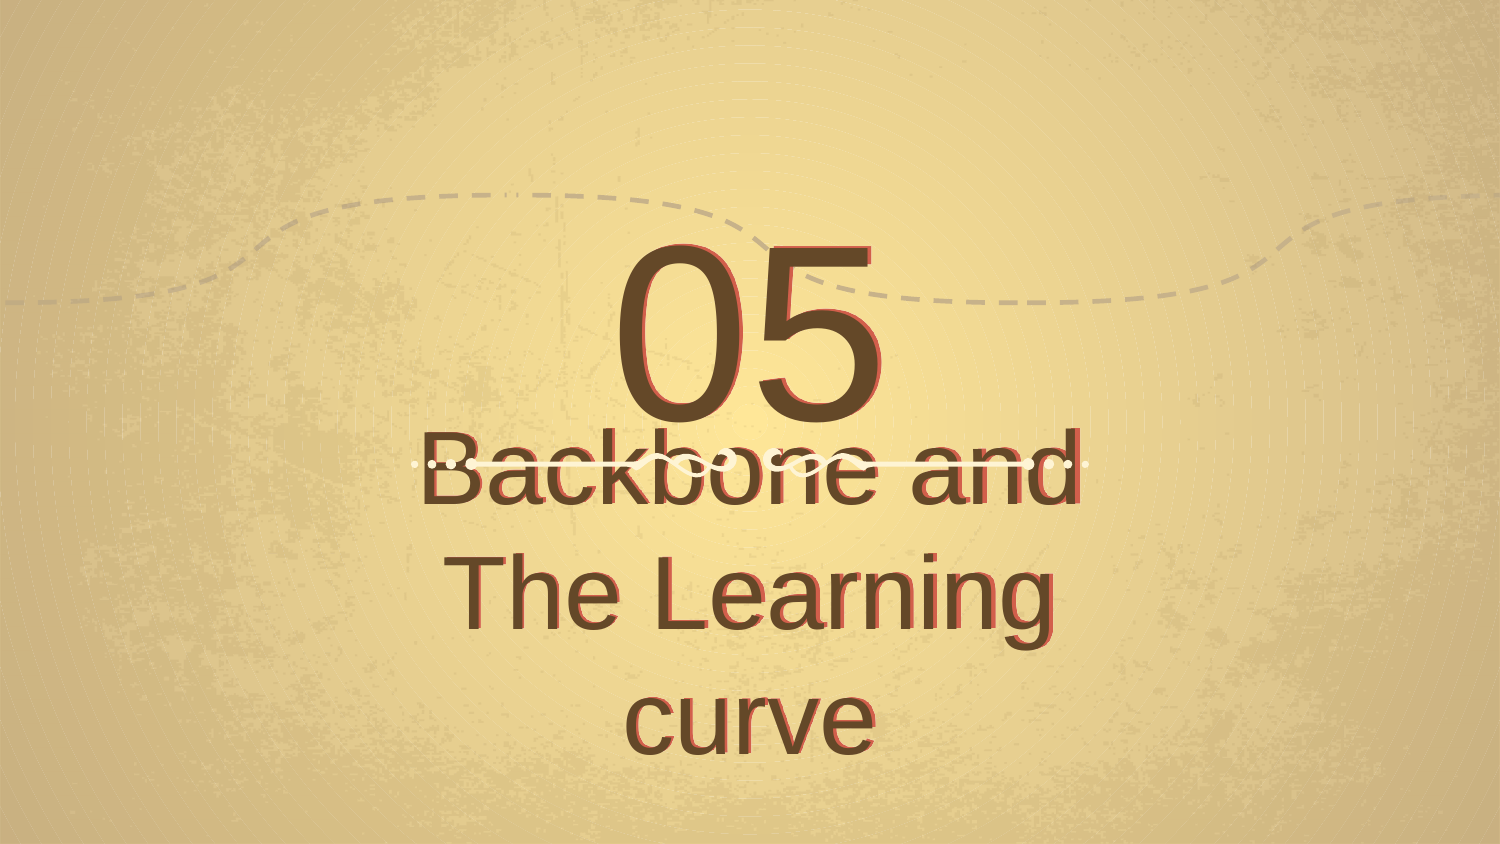

05
# Backbone and The Learning curve